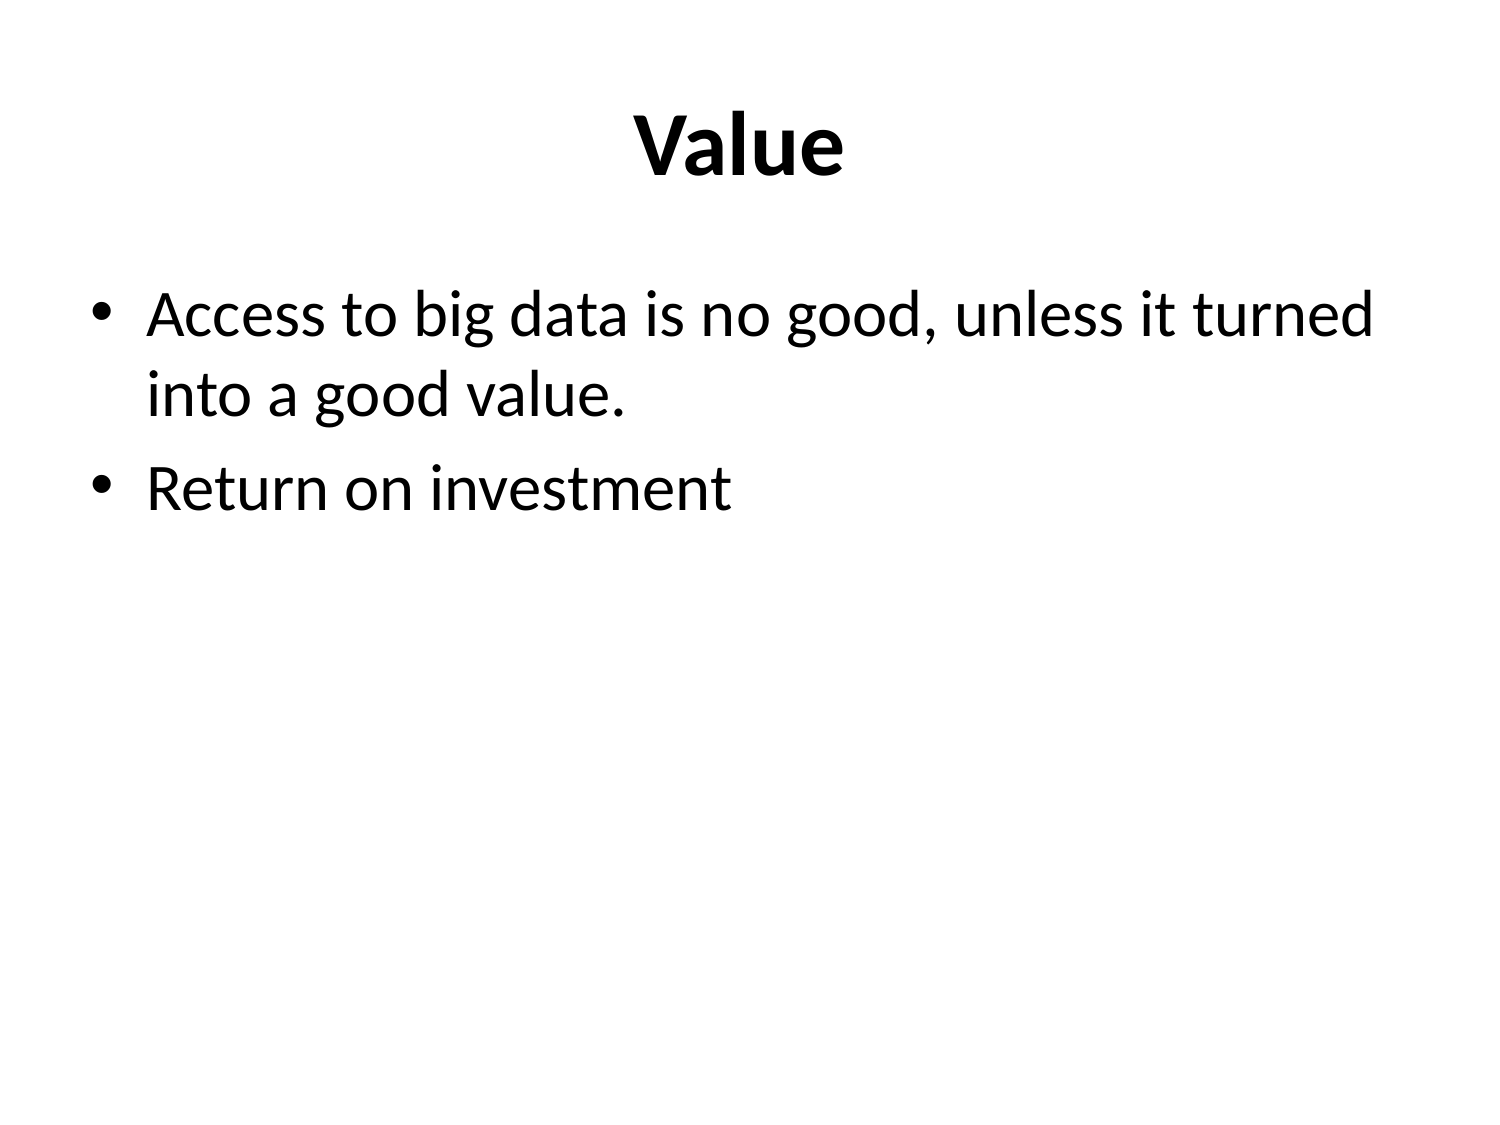

# Value
Access to big data is no good, unless it turned into a good value.
Return on investment